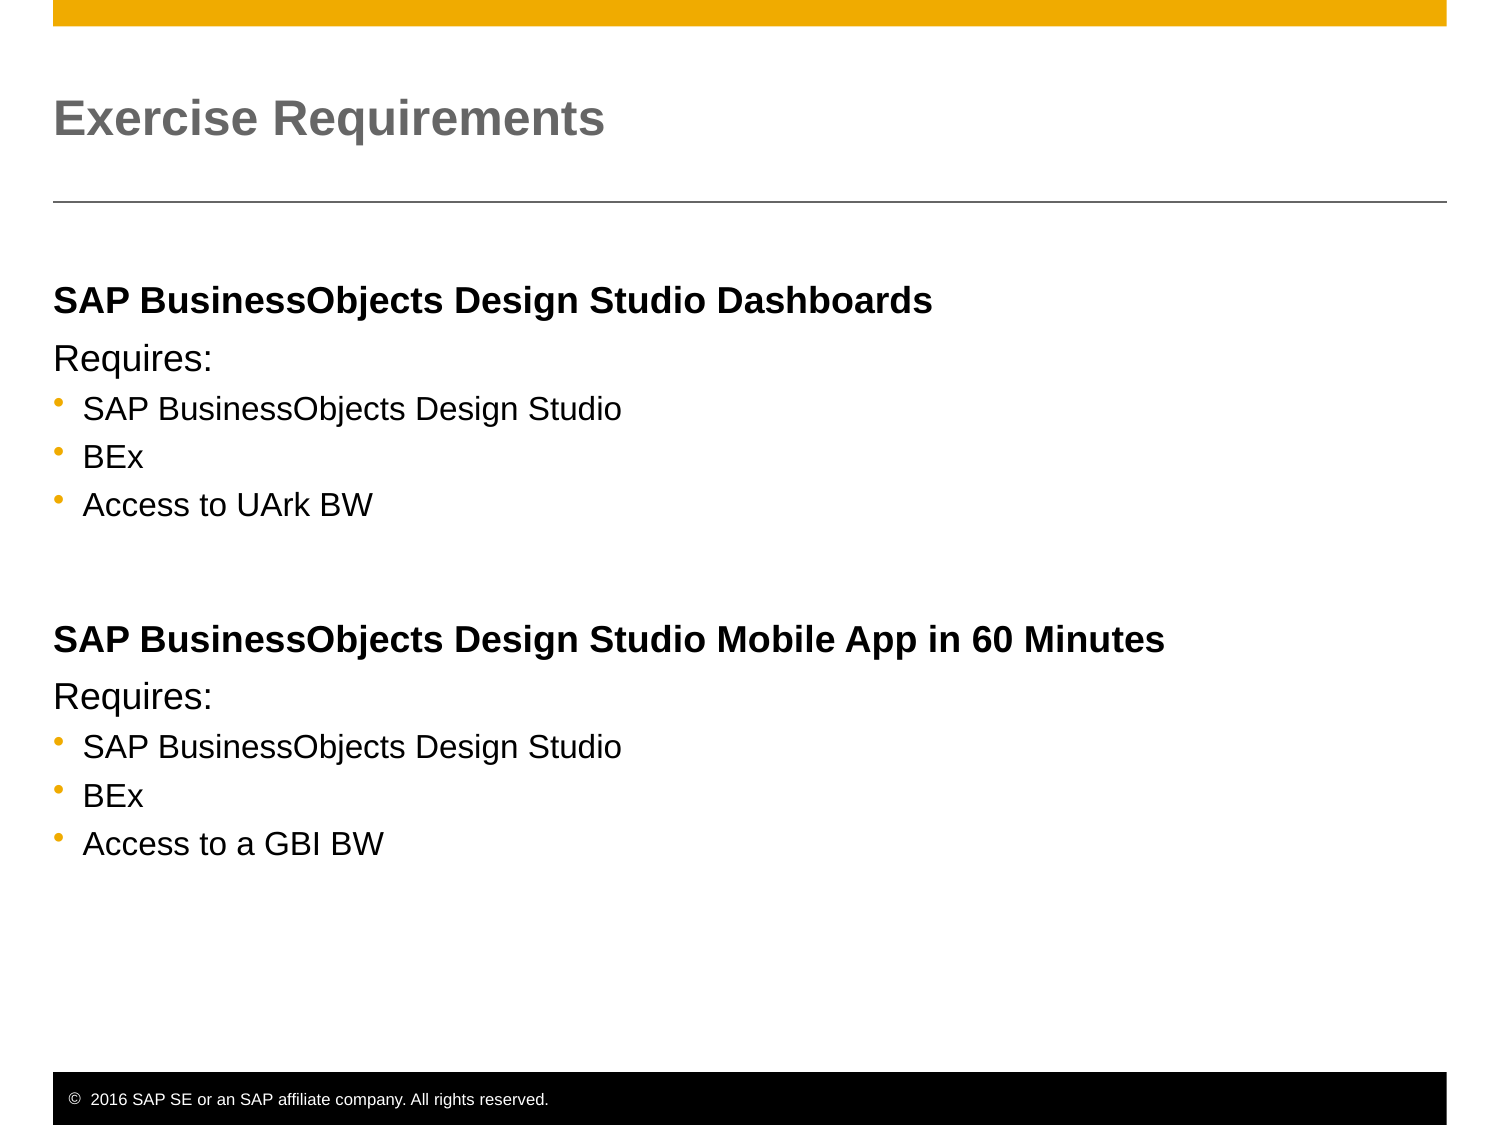

# Exercise Requirements
SAP BusinessObjects Design Studio Dashboards
Requires:
SAP BusinessObjects Design Studio
BEx
Access to UArk BW

SAP BusinessObjects Design Studio Mobile App in 60 Minutes
Requires:
SAP BusinessObjects Design Studio
BEx
Access to a GBI BW